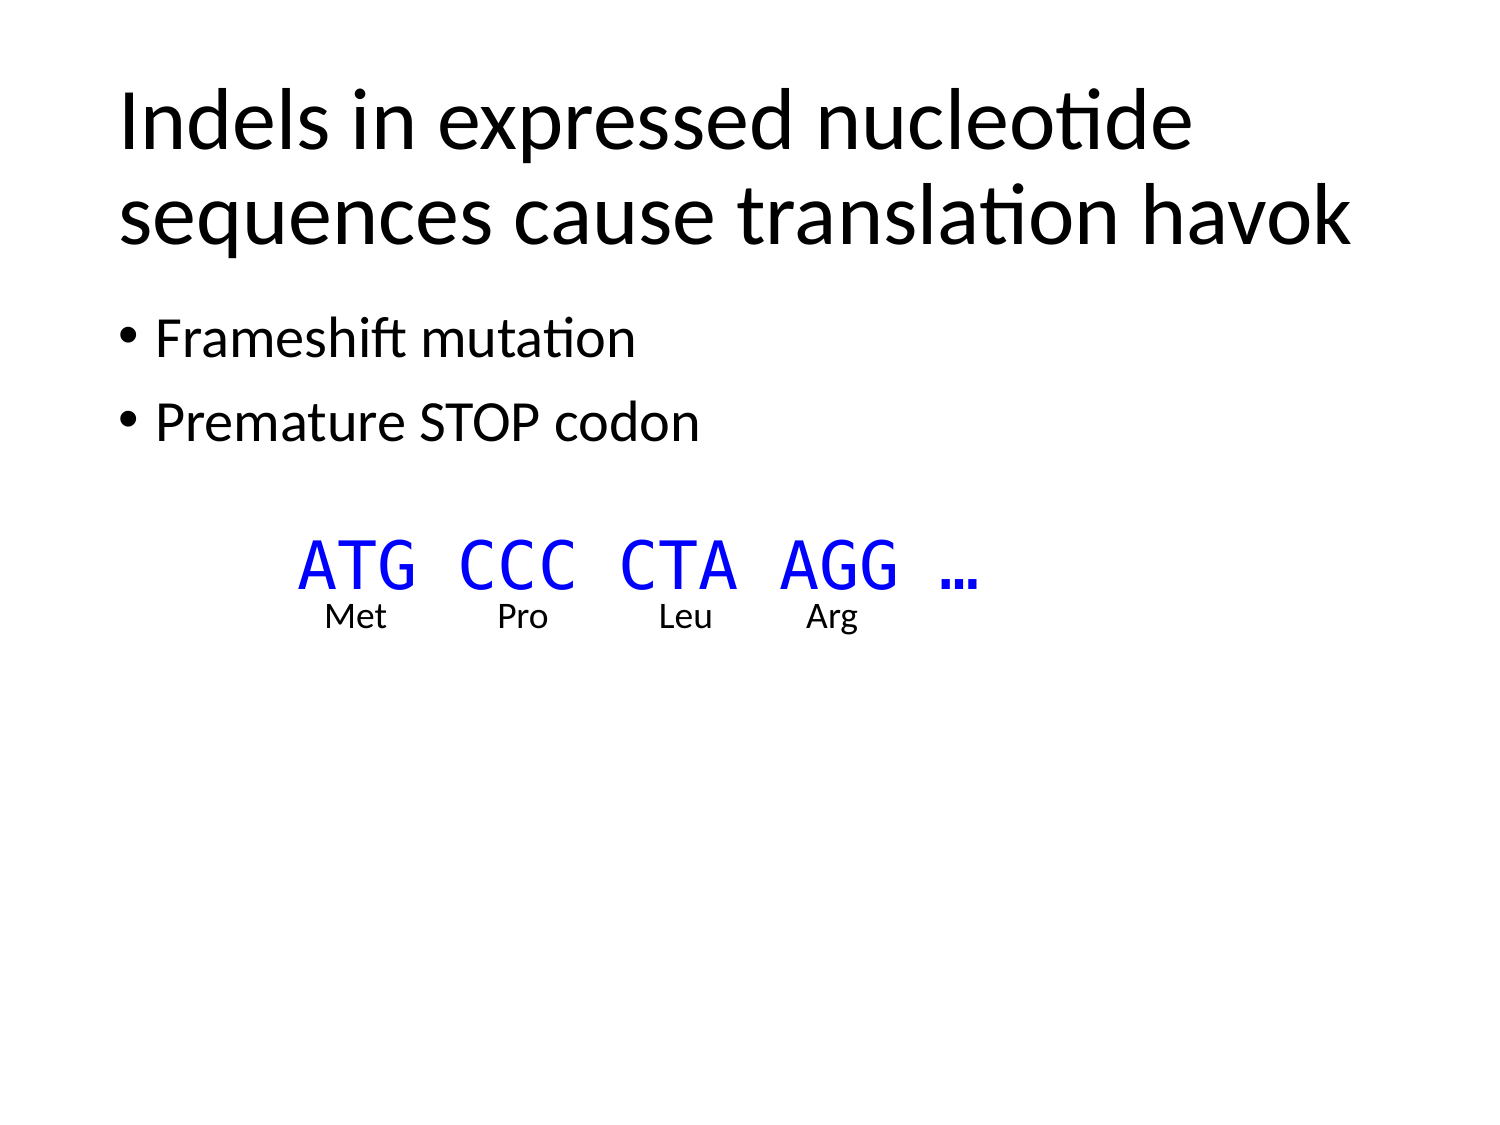

# Indels in expressed nucleotide sequences cause translation havok
Frameshift mutation
Premature STOP codon
ATG CCC CTA AGG …
Met             Pro             Leu           Arg